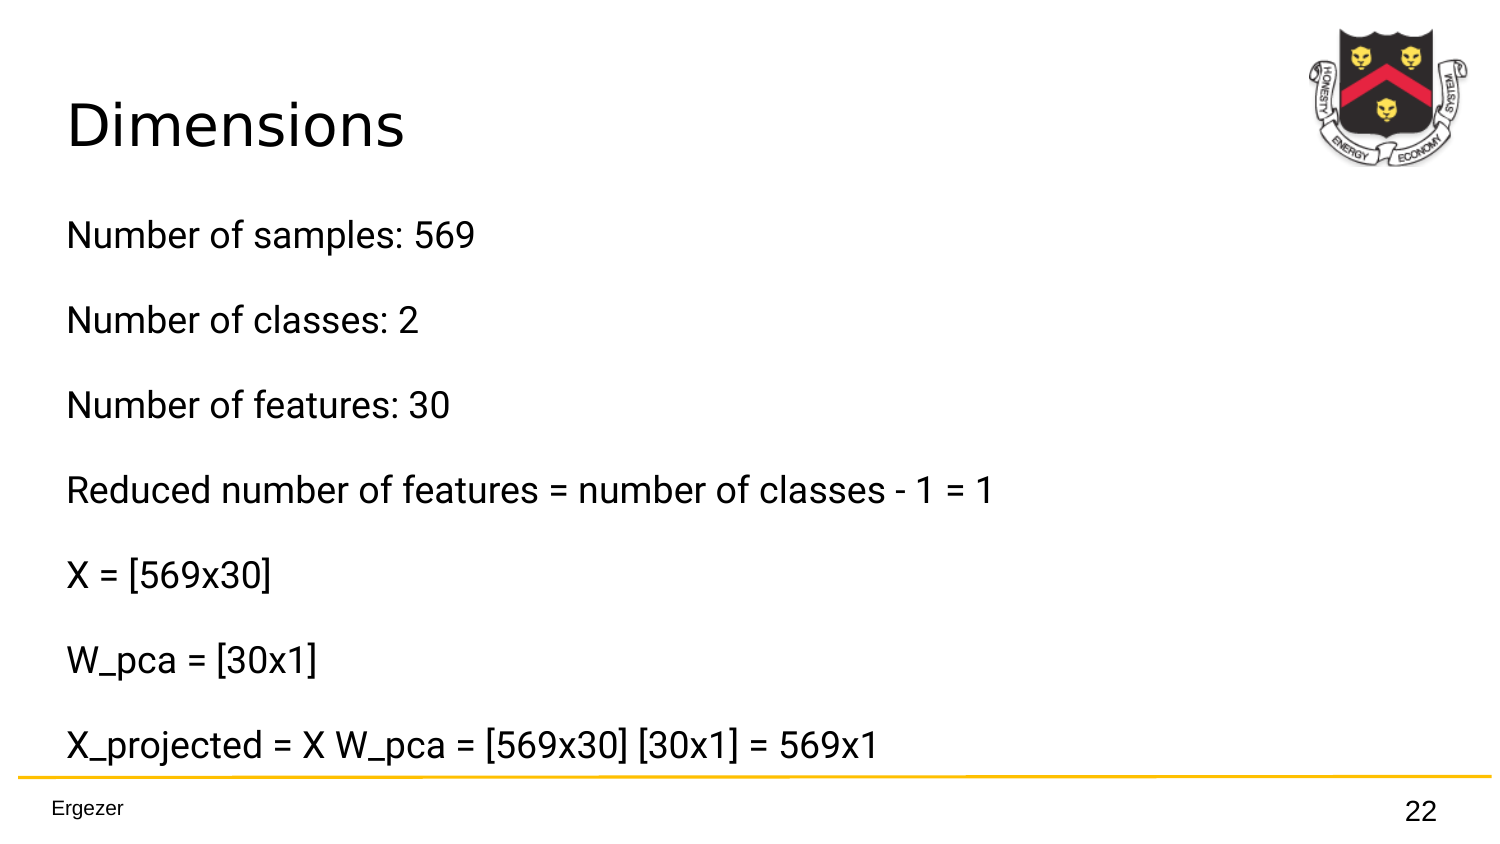

# Dimensions
Number of samples: 569
Number of classes: 2
Number of features: 30
Reduced number of features = number of classes - 1 = 1
X = [569x30]
W_pca = [30x1]
X_projected = X W_pca = [569x30] [30x1] = 569x1
22